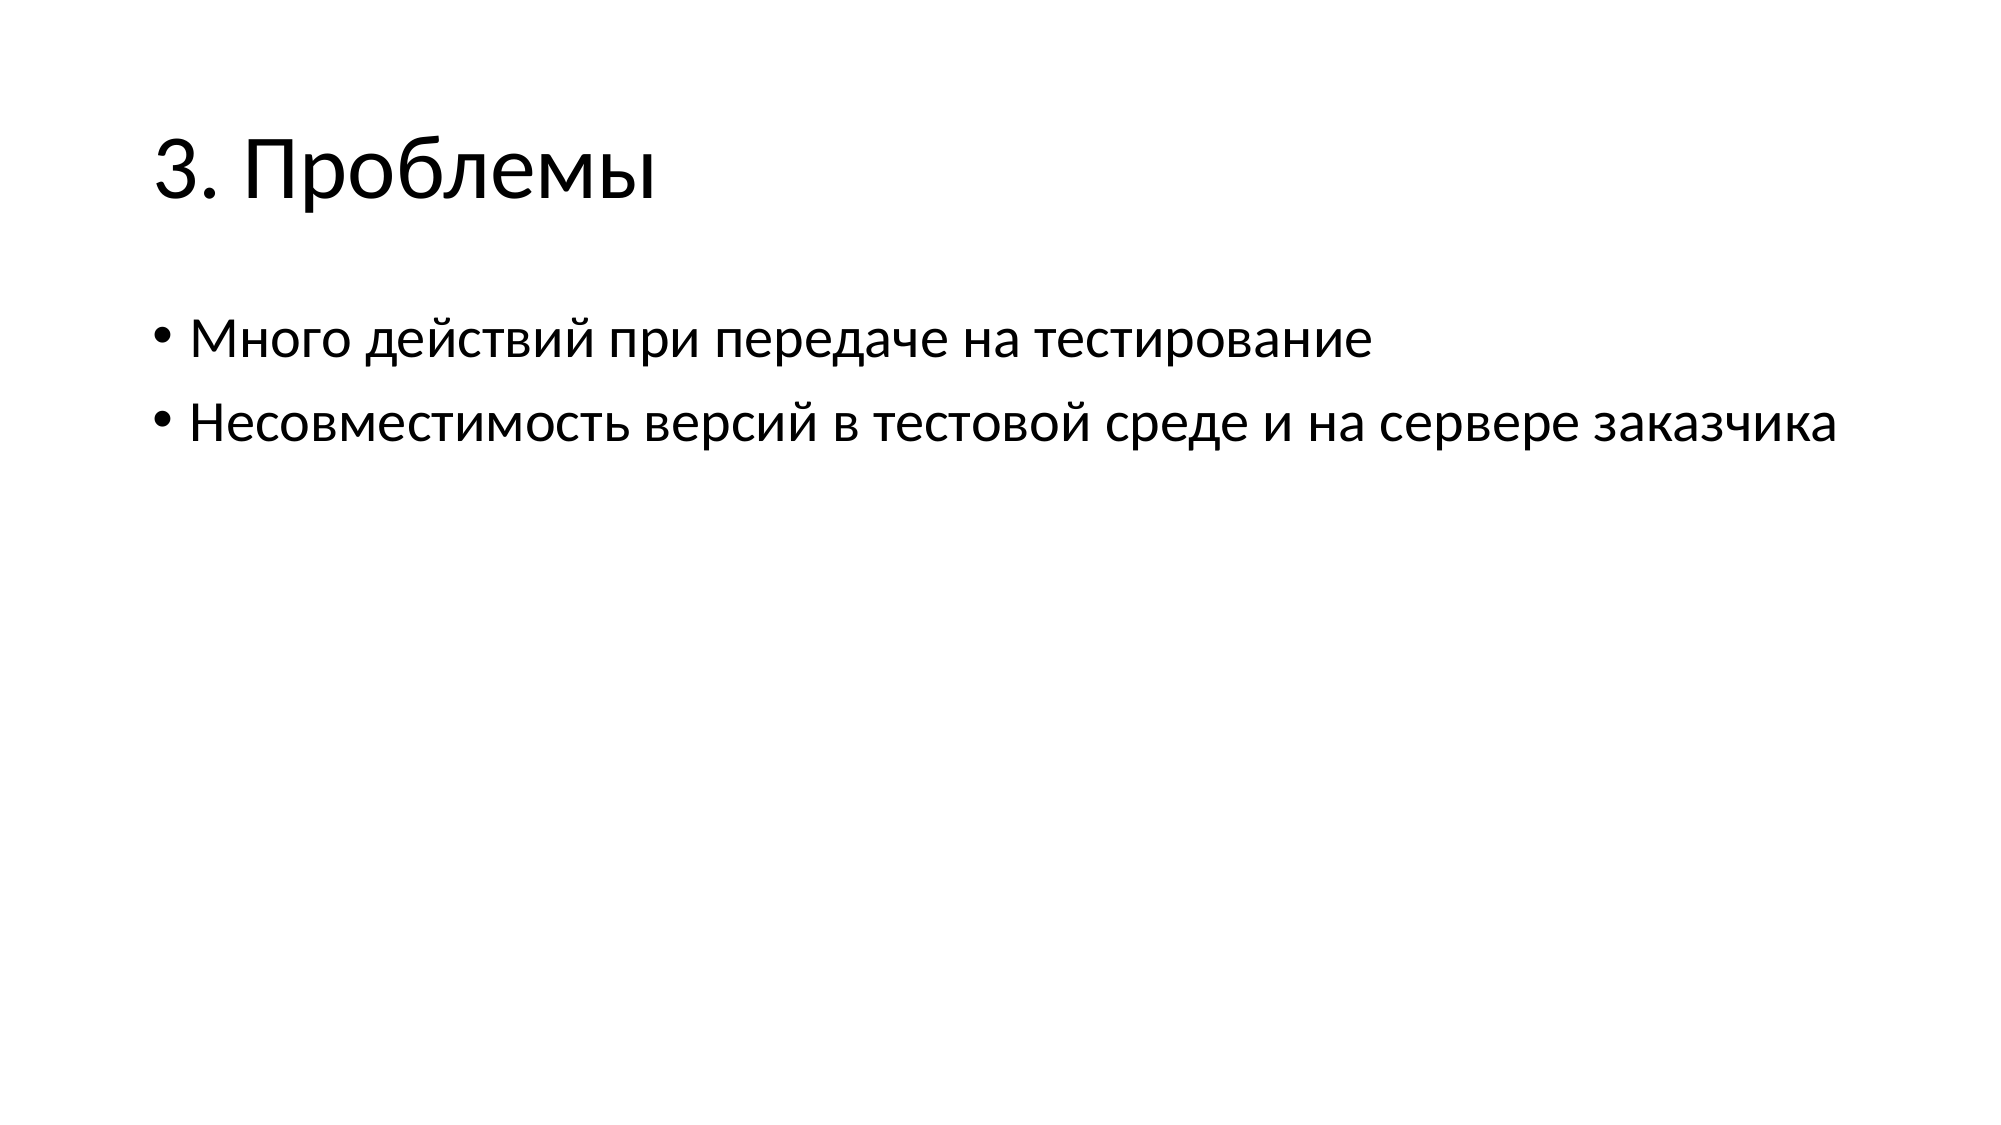

# 3. Проблемы
Много действий при передаче на тестирование
Несовместимость версий в тестовой среде и на сервере заказчика